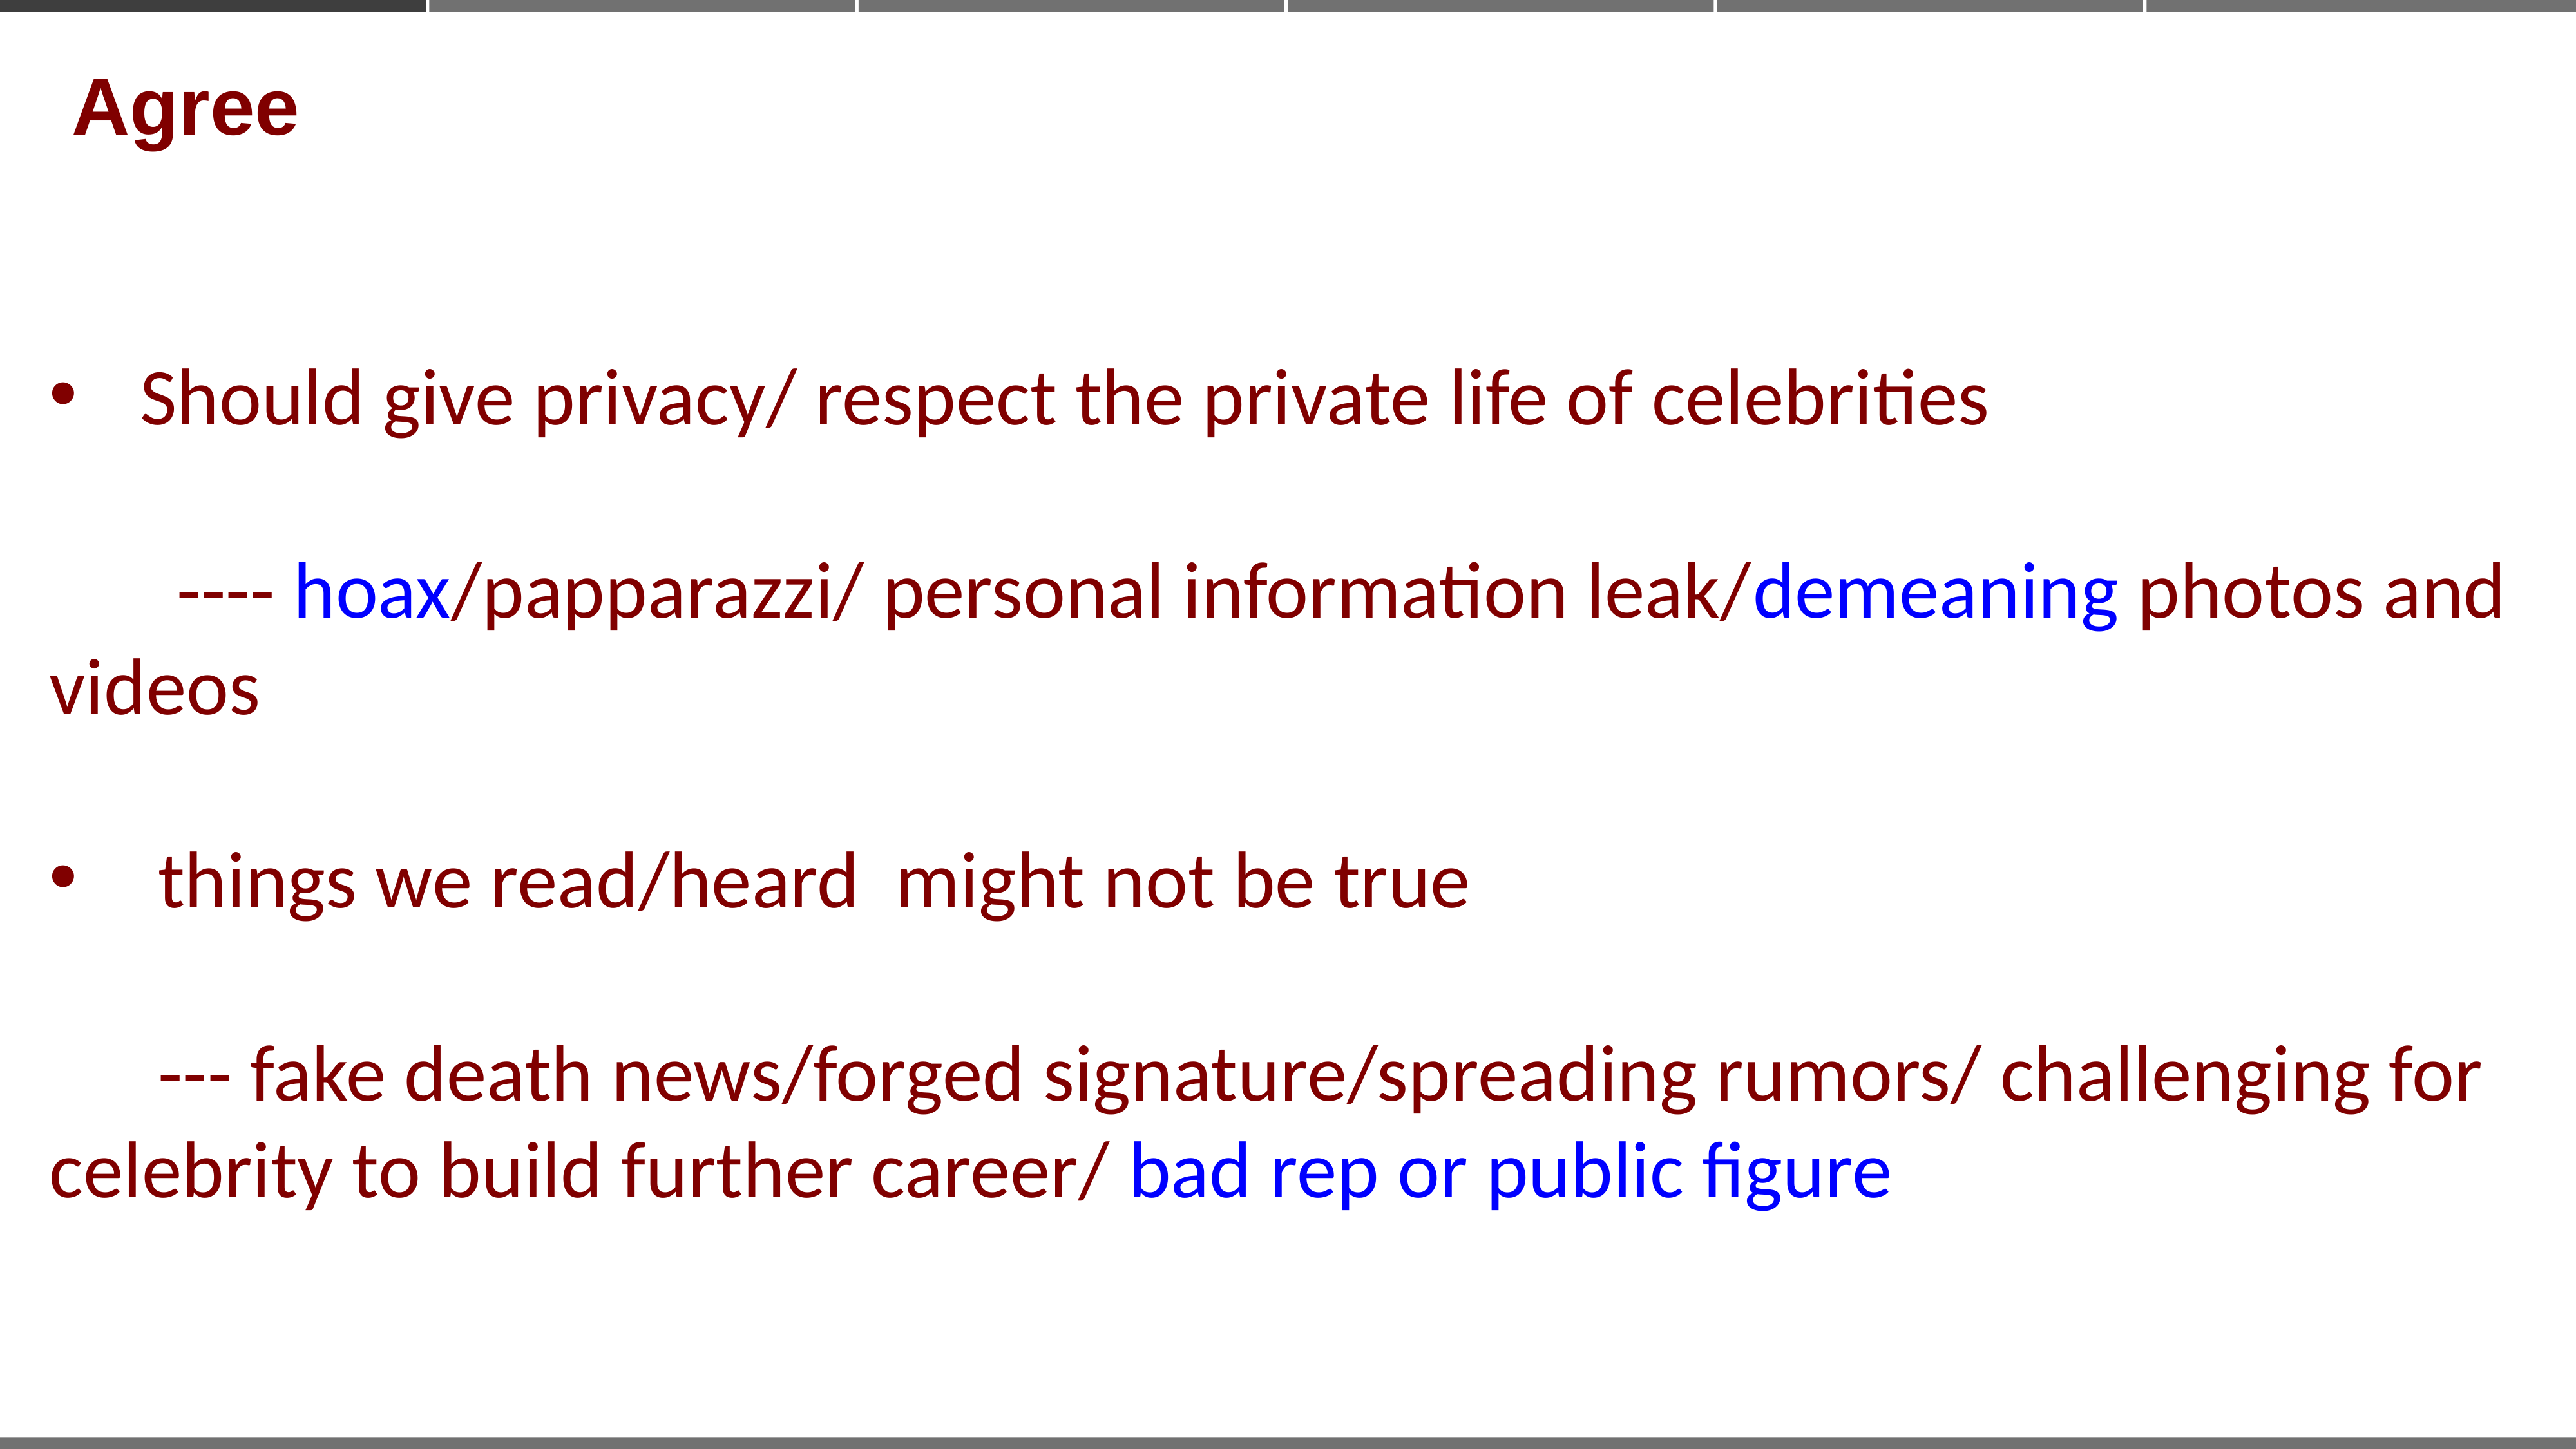

Agree

Should give privacy/ respect the private life of celebrities

       ---- hoax/papparazzi/ personal information leak/demeaning photos and videos

 things we read/heard  might not be true

      --- fake death news/forged signature/spreading rumors/ challenging for celebrity to build further career/ bad rep or public figure